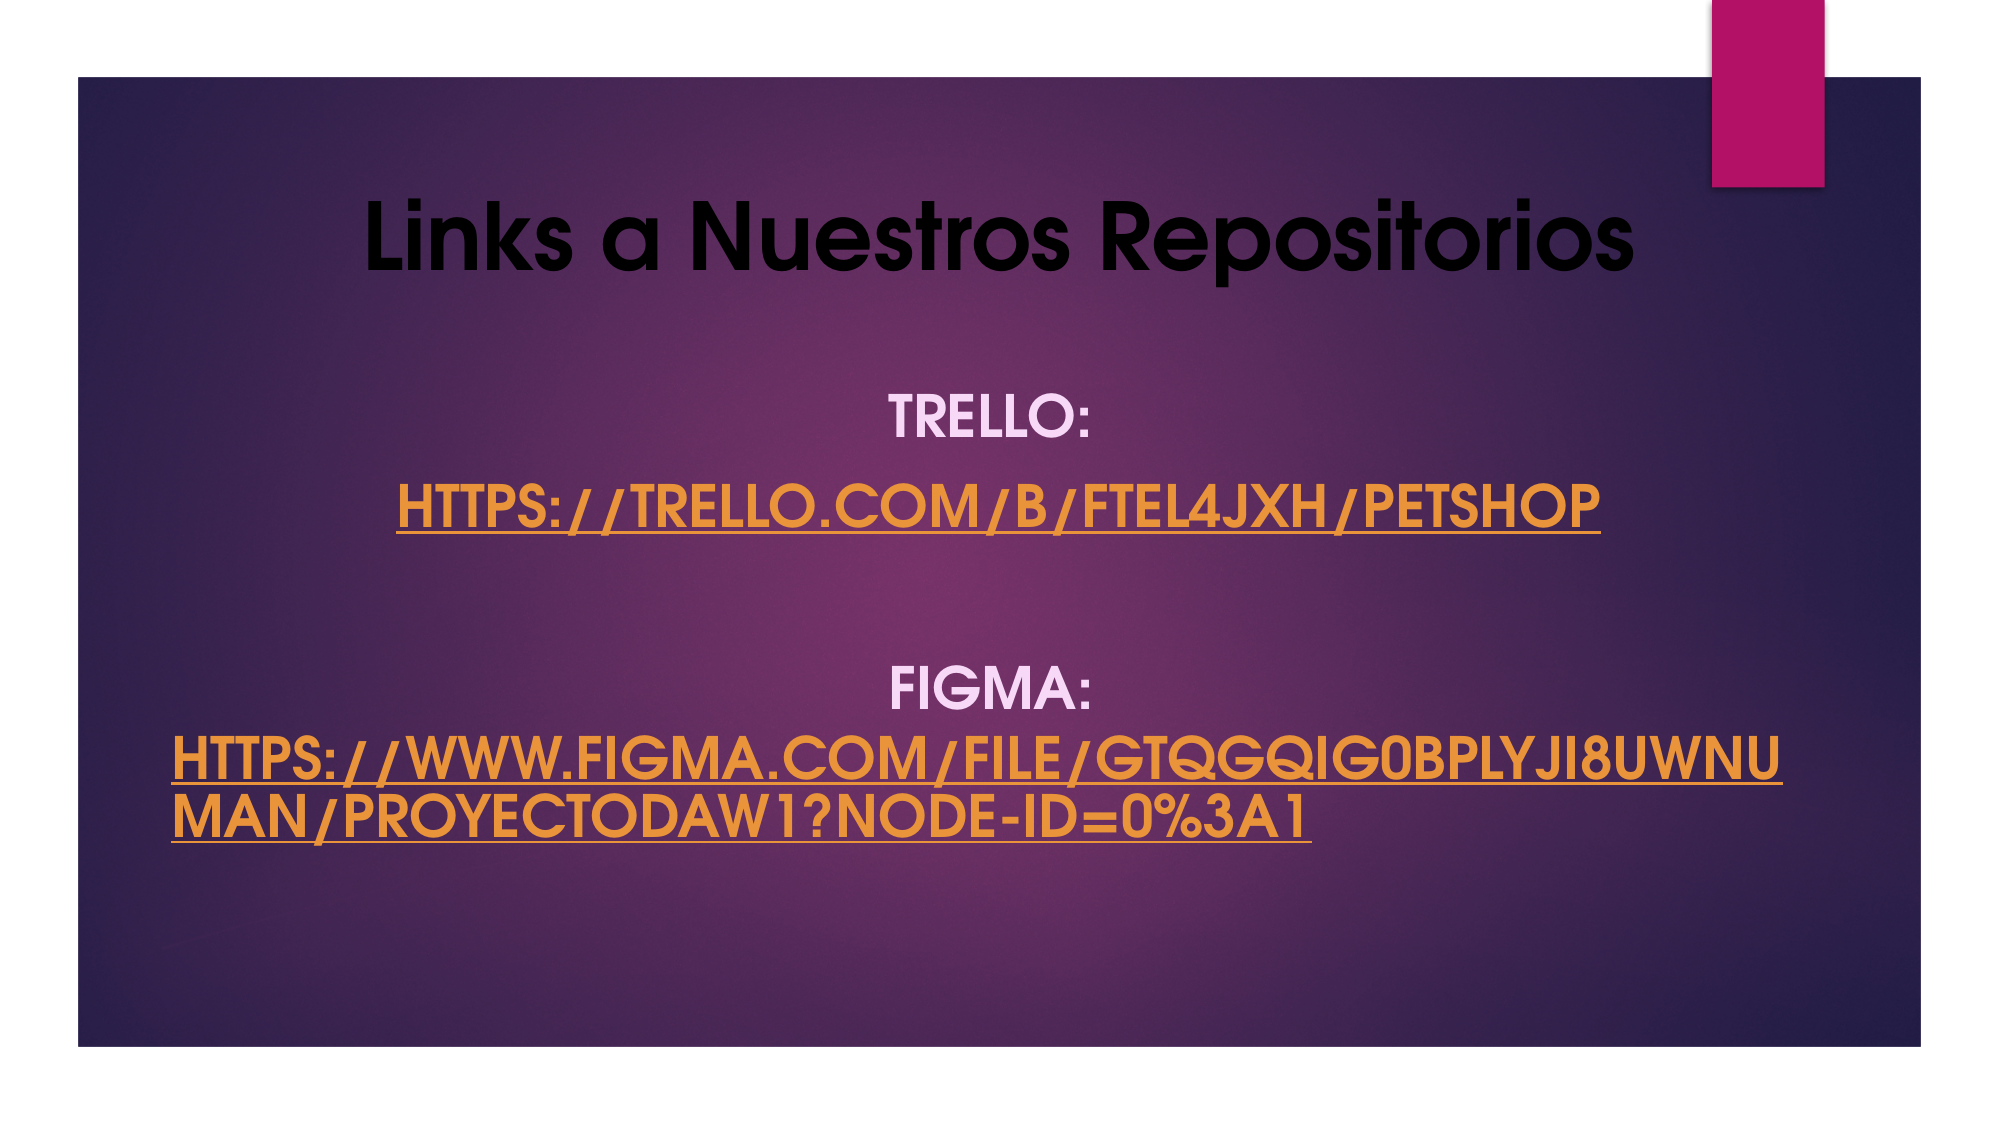

# Links a Nuestros Repositorios
Trello:
https://trello.com/b/FTEL4Jxh/petshop

FIGMA: https://www.figma.com/file/GtQgqig0BplyJI8UWnUMAn/ProyectoDAW1?node-id=0%3A1